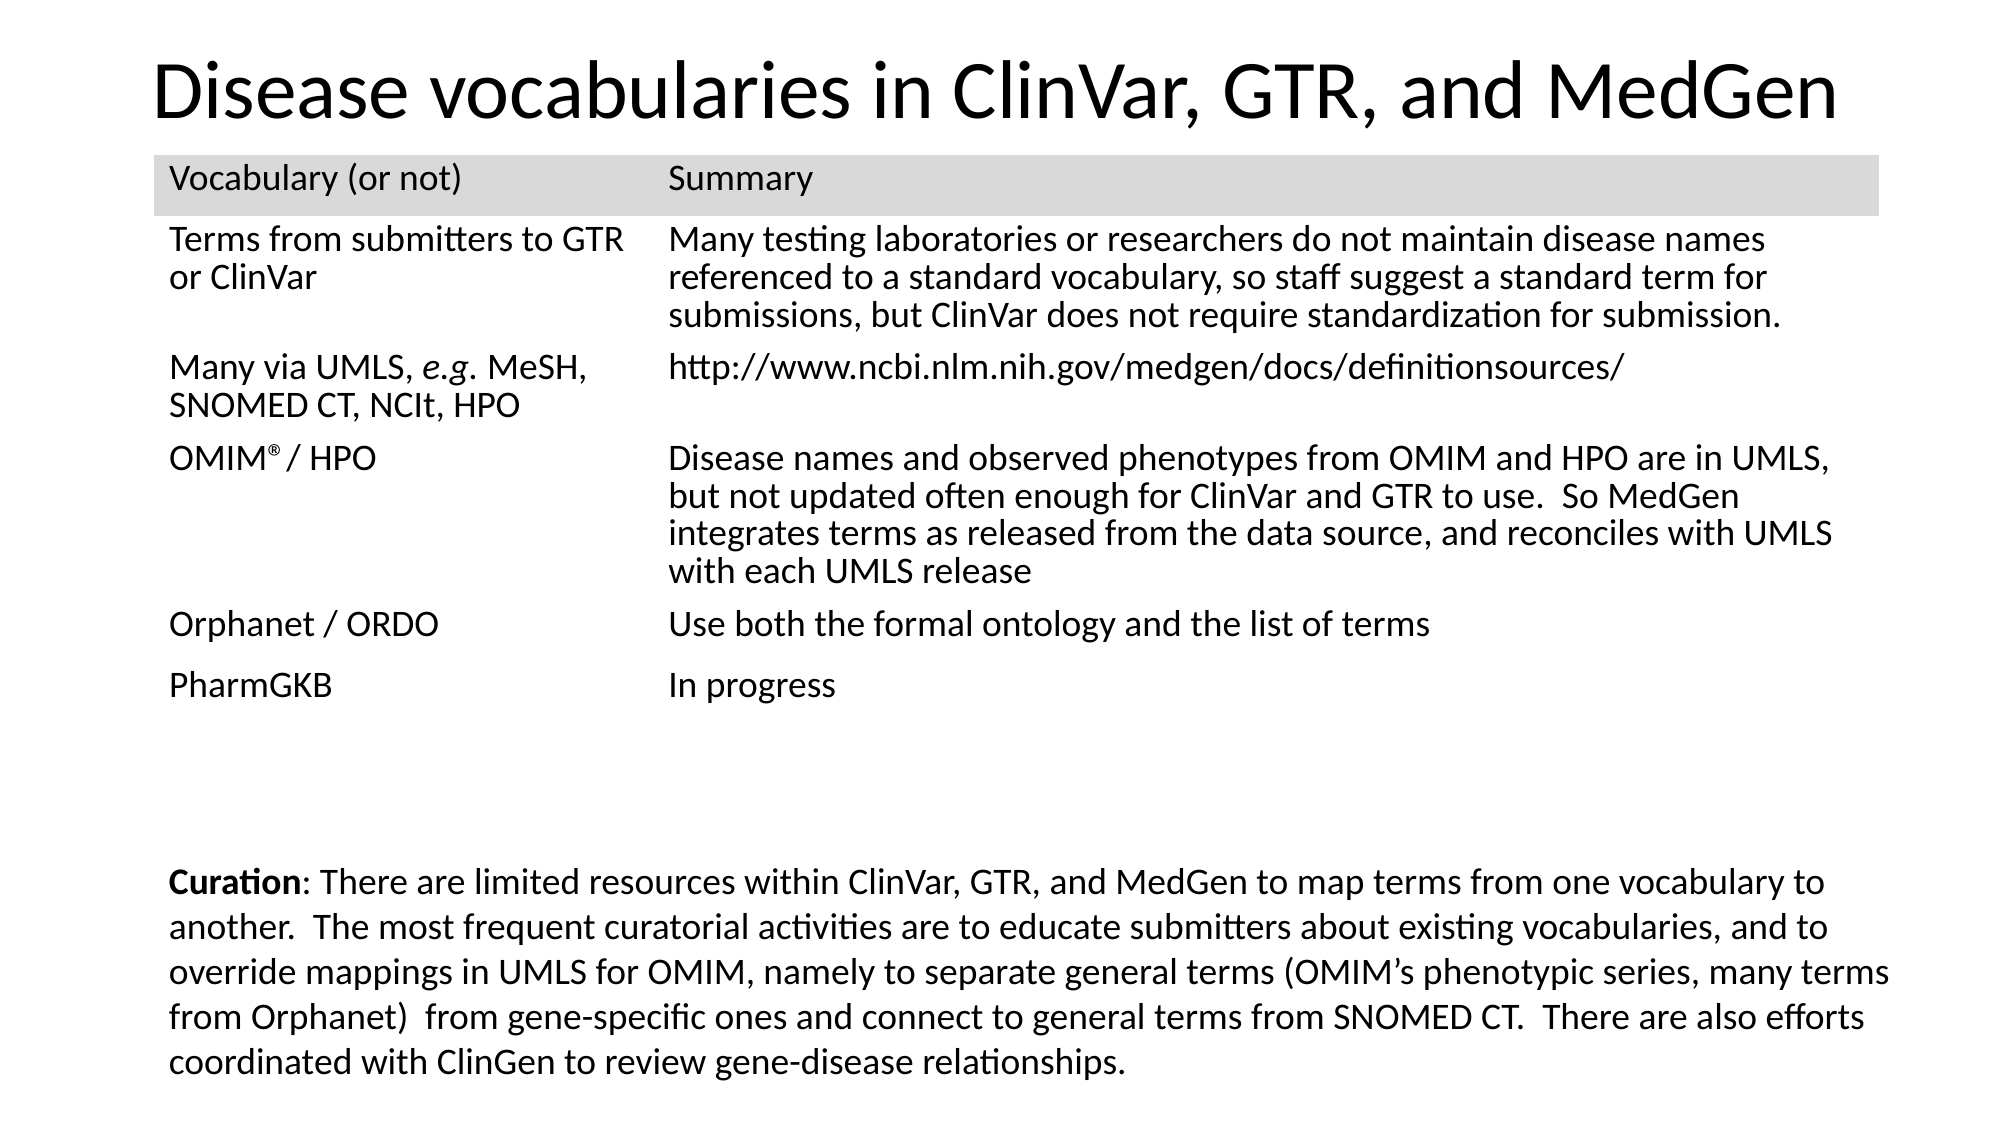

# Disease vocabularies in ClinVar, GTR, and MedGen
| Vocabulary (or not) | Summary |
| --- | --- |
| Terms from submitters to GTR or ClinVar | Many testing laboratories or researchers do not maintain disease names referenced to a standard vocabulary, so staff suggest a standard term for submissions, but ClinVar does not require standardization for submission. |
| Many via UMLS, e.g. MeSH, SNOMED CT, NCIt, HPO | http://www.ncbi.nlm.nih.gov/medgen/docs/definitionsources/ |
| OMIM®/ HPO | Disease names and observed phenotypes from OMIM and HPO are in UMLS, but not updated often enough for ClinVar and GTR to use. So MedGen integrates terms as released from the data source, and reconciles with UMLS with each UMLS release |
| Orphanet / ORDO | Use both the formal ontology and the list of terms |
| PharmGKB | In progress |
Curation: There are limited resources within ClinVar, GTR, and MedGen to map terms from one vocabulary to another.  The most frequent curatorial activities are to educate submitters about existing vocabularies, and to override mappings in UMLS for OMIM, namely to separate general terms (OMIM’s phenotypic series, many terms from Orphanet)  from gene-specific ones and connect to general terms from SNOMED CT.  There are also efforts coordinated with ClinGen to review gene-disease relationships.